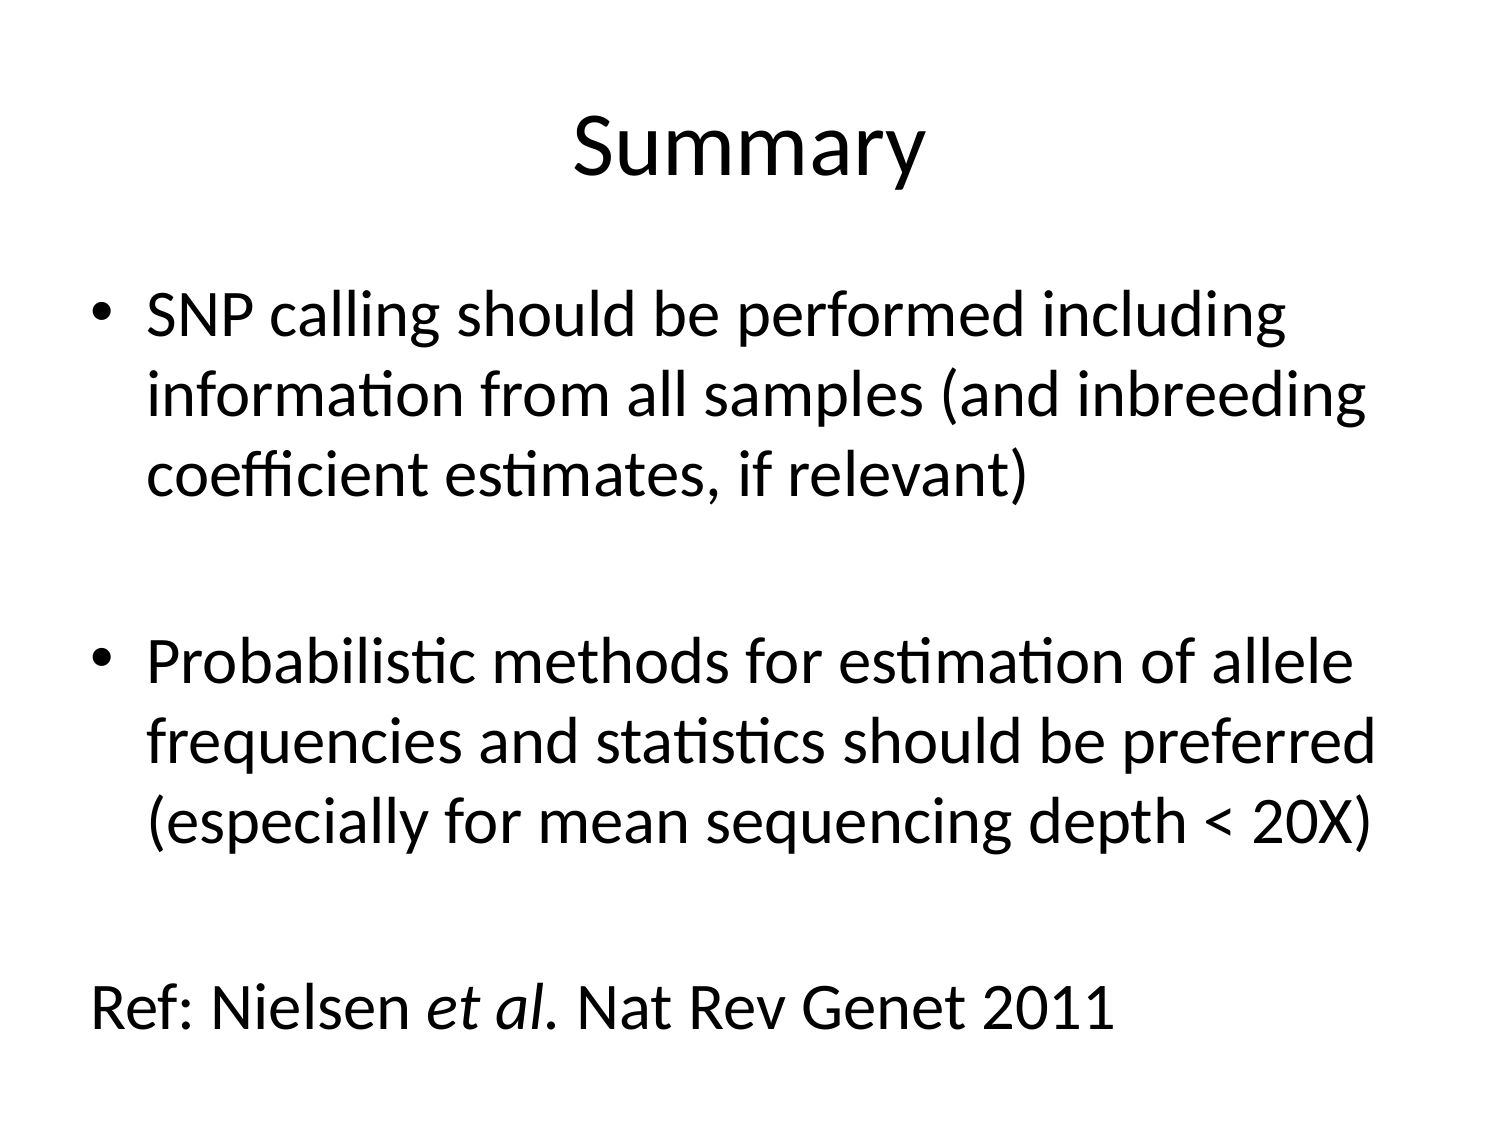

# Summary
SNP calling should be performed including information from all samples (and inbreeding coefficient estimates, if relevant)

Probabilistic methods for estimation of allele frequencies and statistics should be preferred (especially for mean sequencing depth < 20X)

Ref: Nielsen et al. Nat Rev Genet 2011